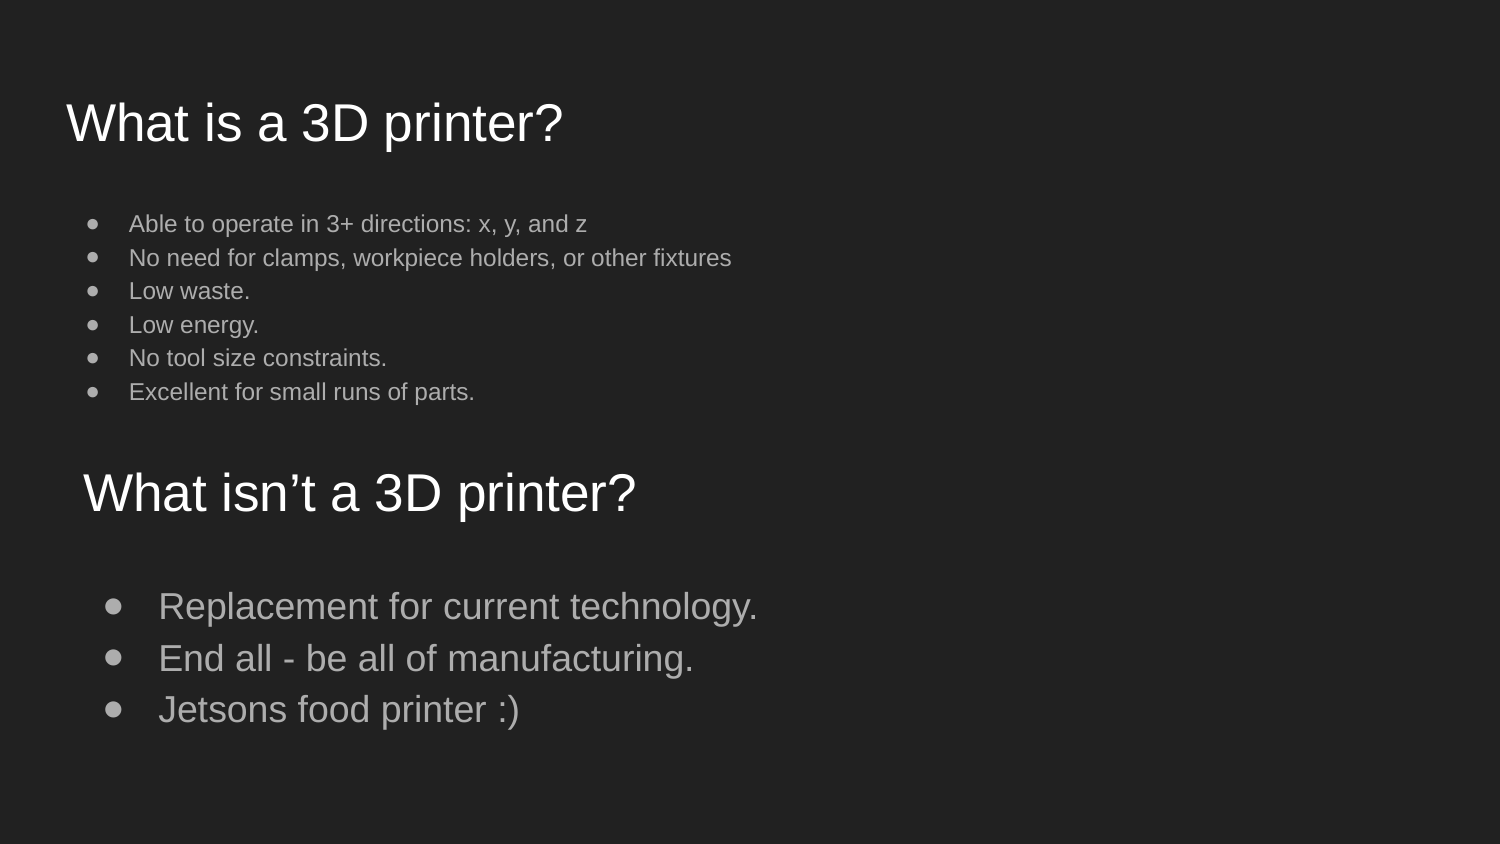

# What is a 3D printer?
Able to operate in 3+ directions: x, y, and z
No need for clamps, workpiece holders, or other fixtures
Low waste.
Low energy.
No tool size constraints.
Excellent for small runs of parts.
What isn’t a 3D printer?
Replacement for current technology.
End all - be all of manufacturing.
Jetsons food printer :)